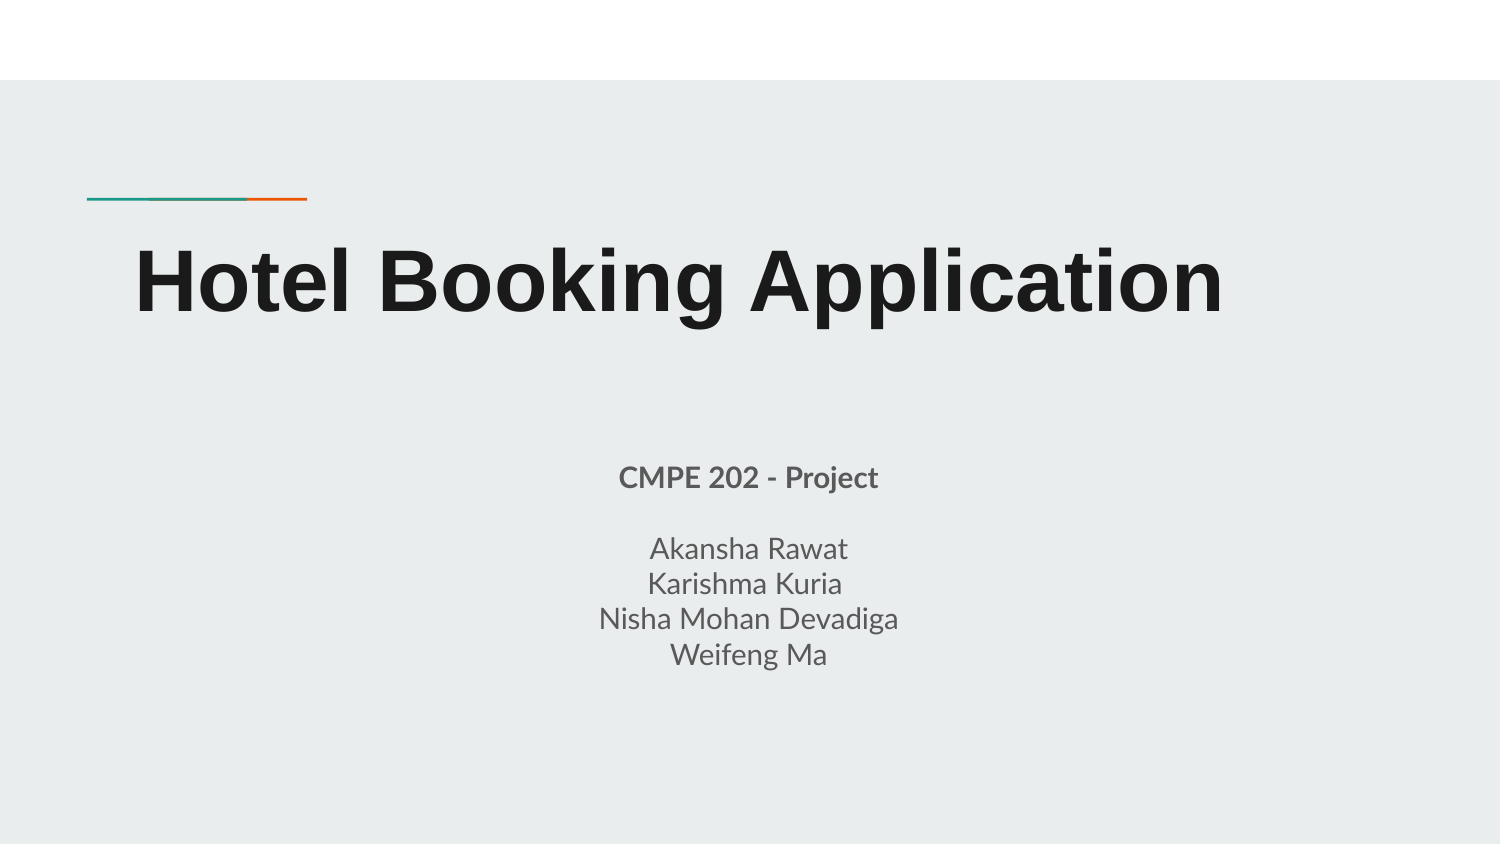

# Hotel Booking Application
CMPE 202 - Project

Akansha Rawat
Karishma Kuria
Nisha Mohan Devadiga
Weifeng Ma